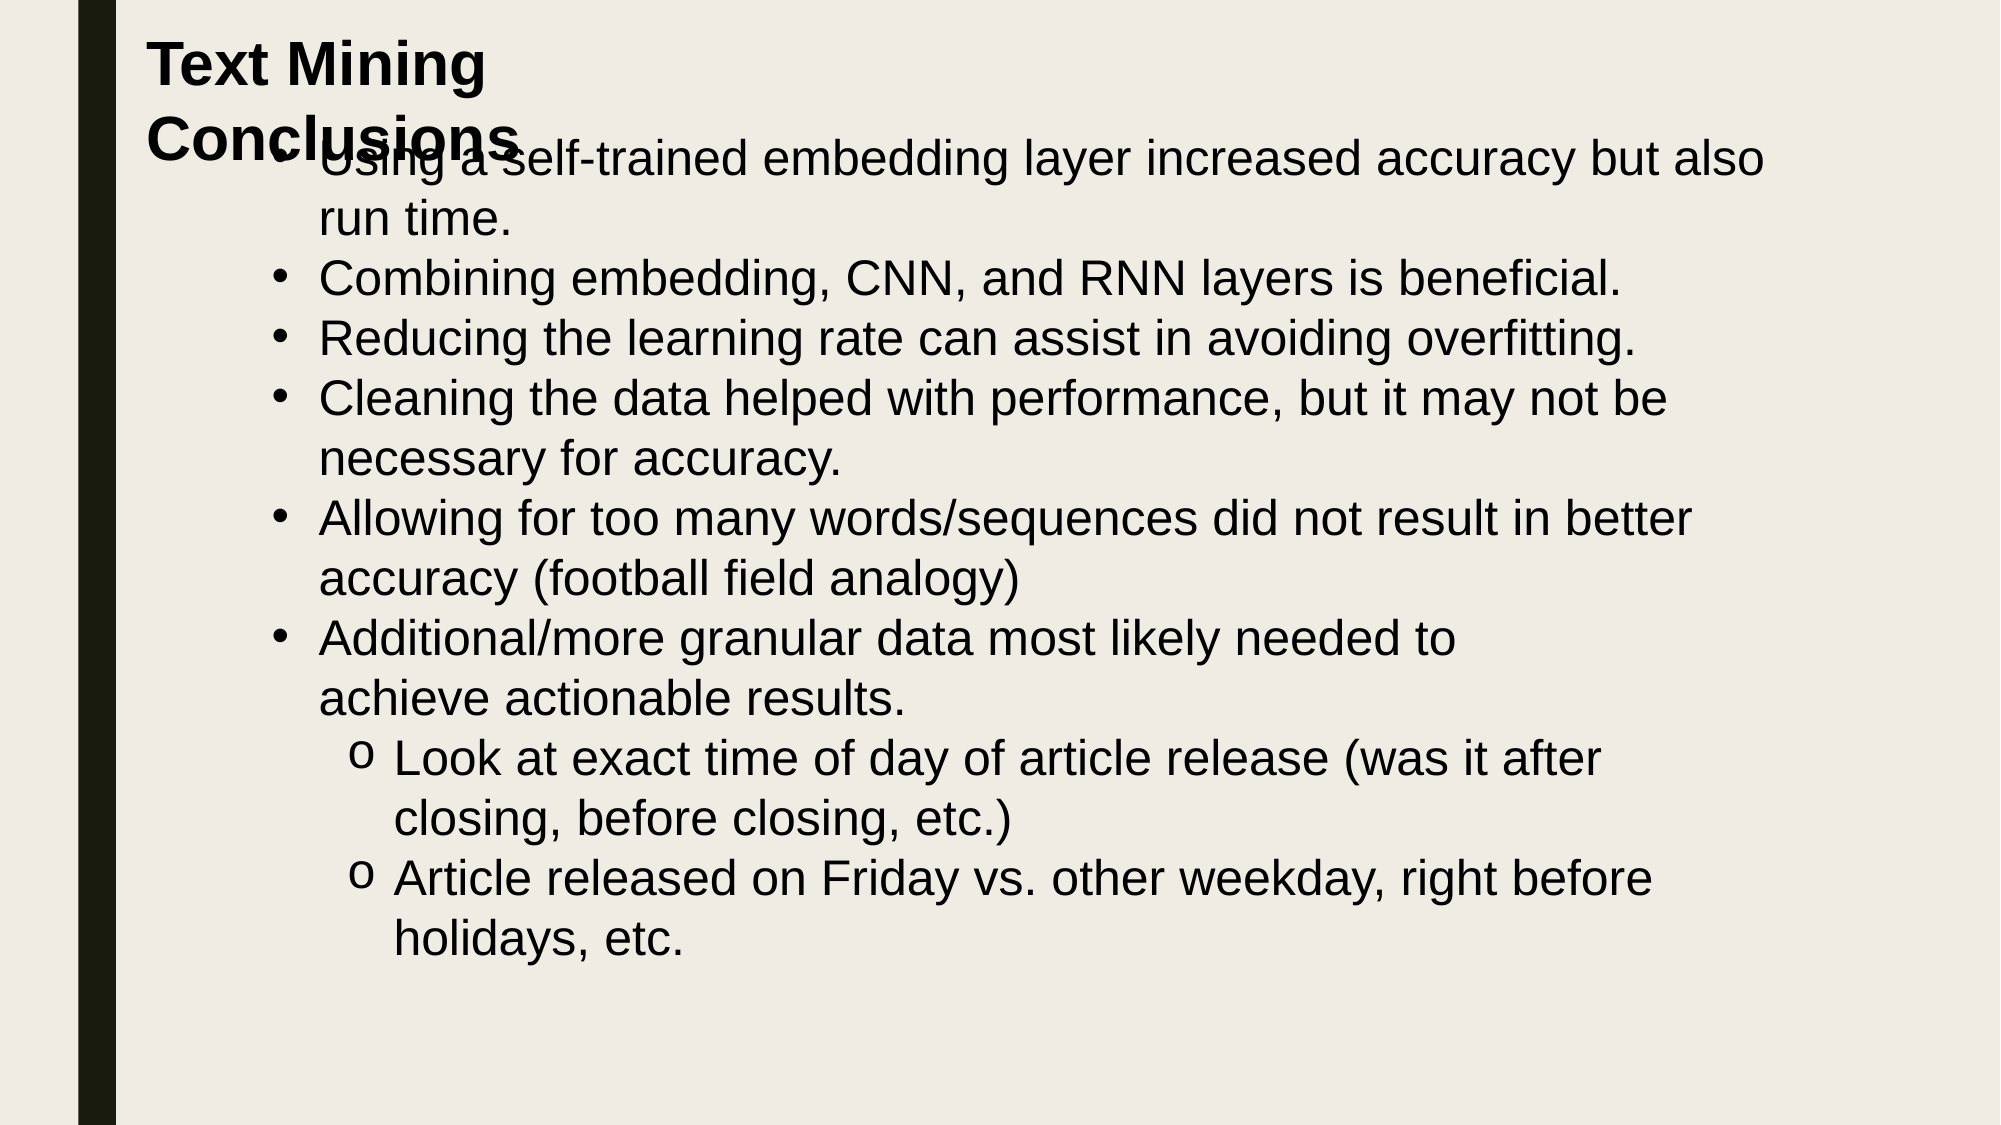

Text Mining Conclusions

Using a self-trained embedding layer increased accuracy but also run time.
Combining embedding, CNN, and RNN layers is beneficial.
Reducing the learning rate can assist in avoiding overfitting.
Cleaning the data helped with performance, but it may not be necessary for accuracy.
Allowing for too many words/sequences did not result in better accuracy (football field analogy)
Additional/more granular data most likely needed to achieve actionable results.
Look at exact time of day of article release (was it after closing, before closing, etc.)
Article released on Friday vs. other weekday, right before holidays, etc.